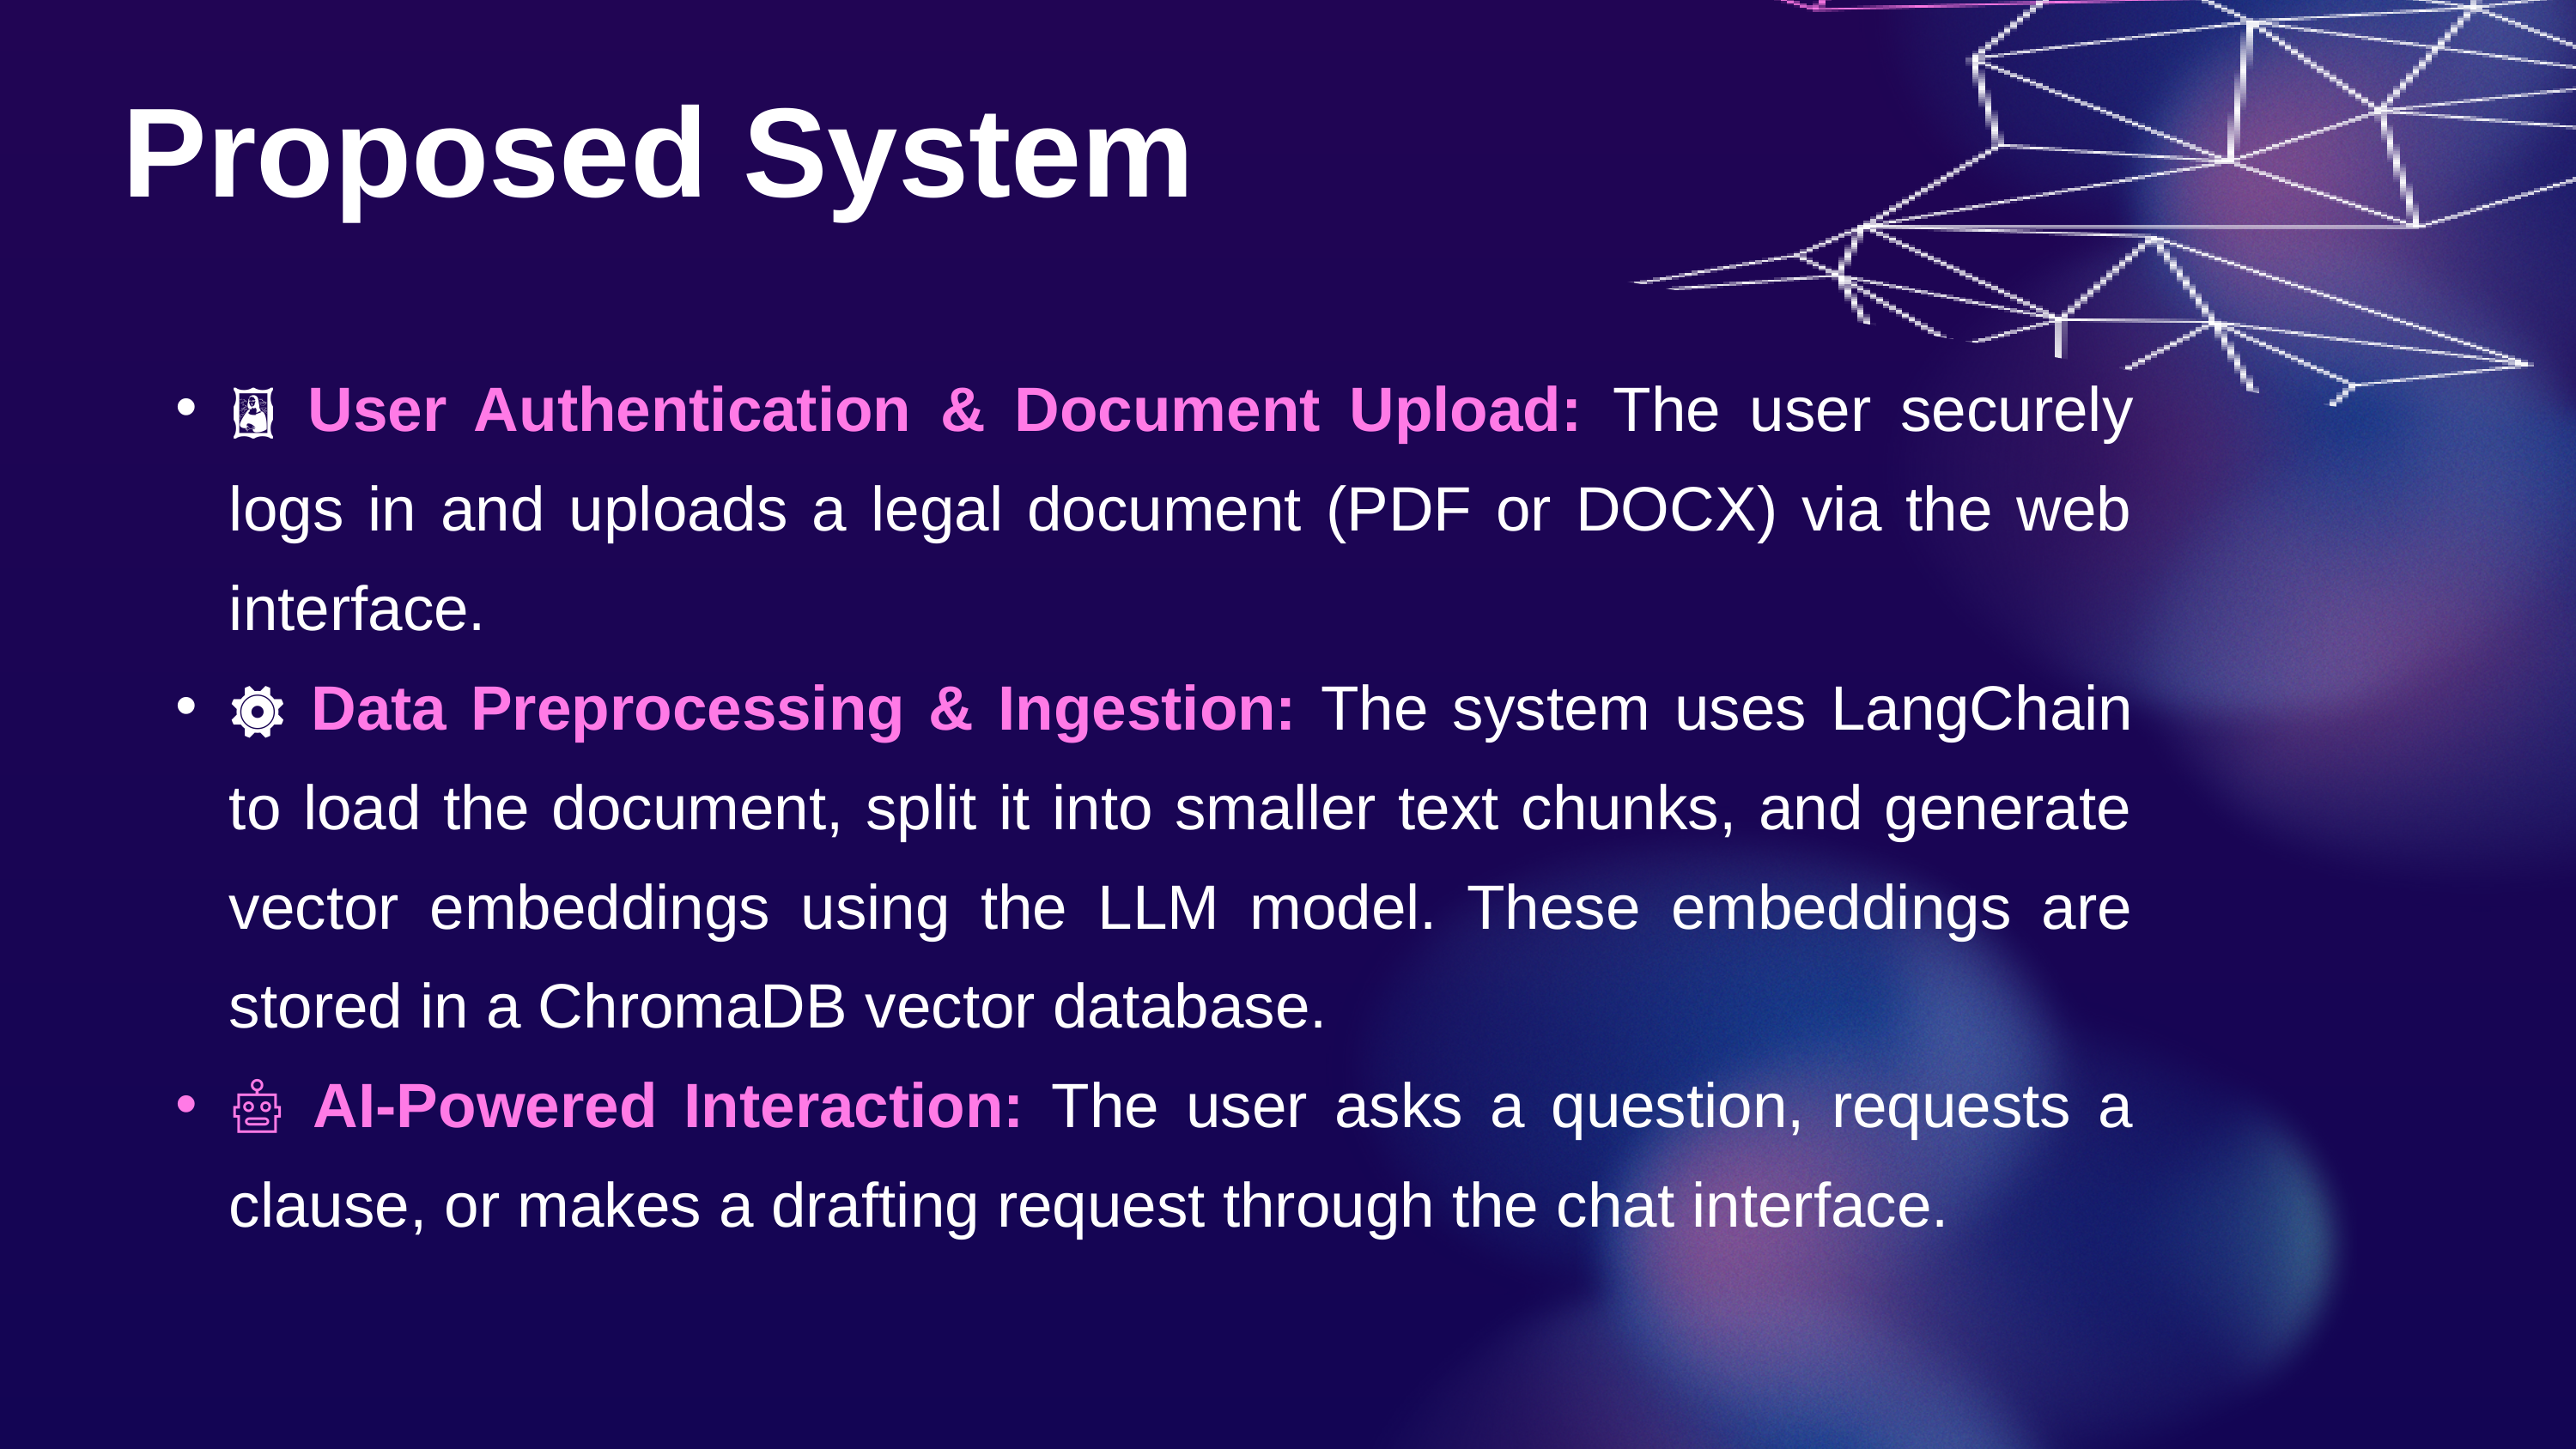

Proposed System
🖼️ User Authentication & Document Upload: The user securely logs in and uploads a legal document (PDF or DOCX) via the web interface.
⚙️ Data Preprocessing & Ingestion: The system uses LangChain to load the document, split it into smaller text chunks, and generate vector embeddings using the LLM model. These embeddings are stored in a ChromaDB vector database.
🤖 AI-Powered Interaction: The user asks a question, requests a clause, or makes a drafting request through the chat interface.